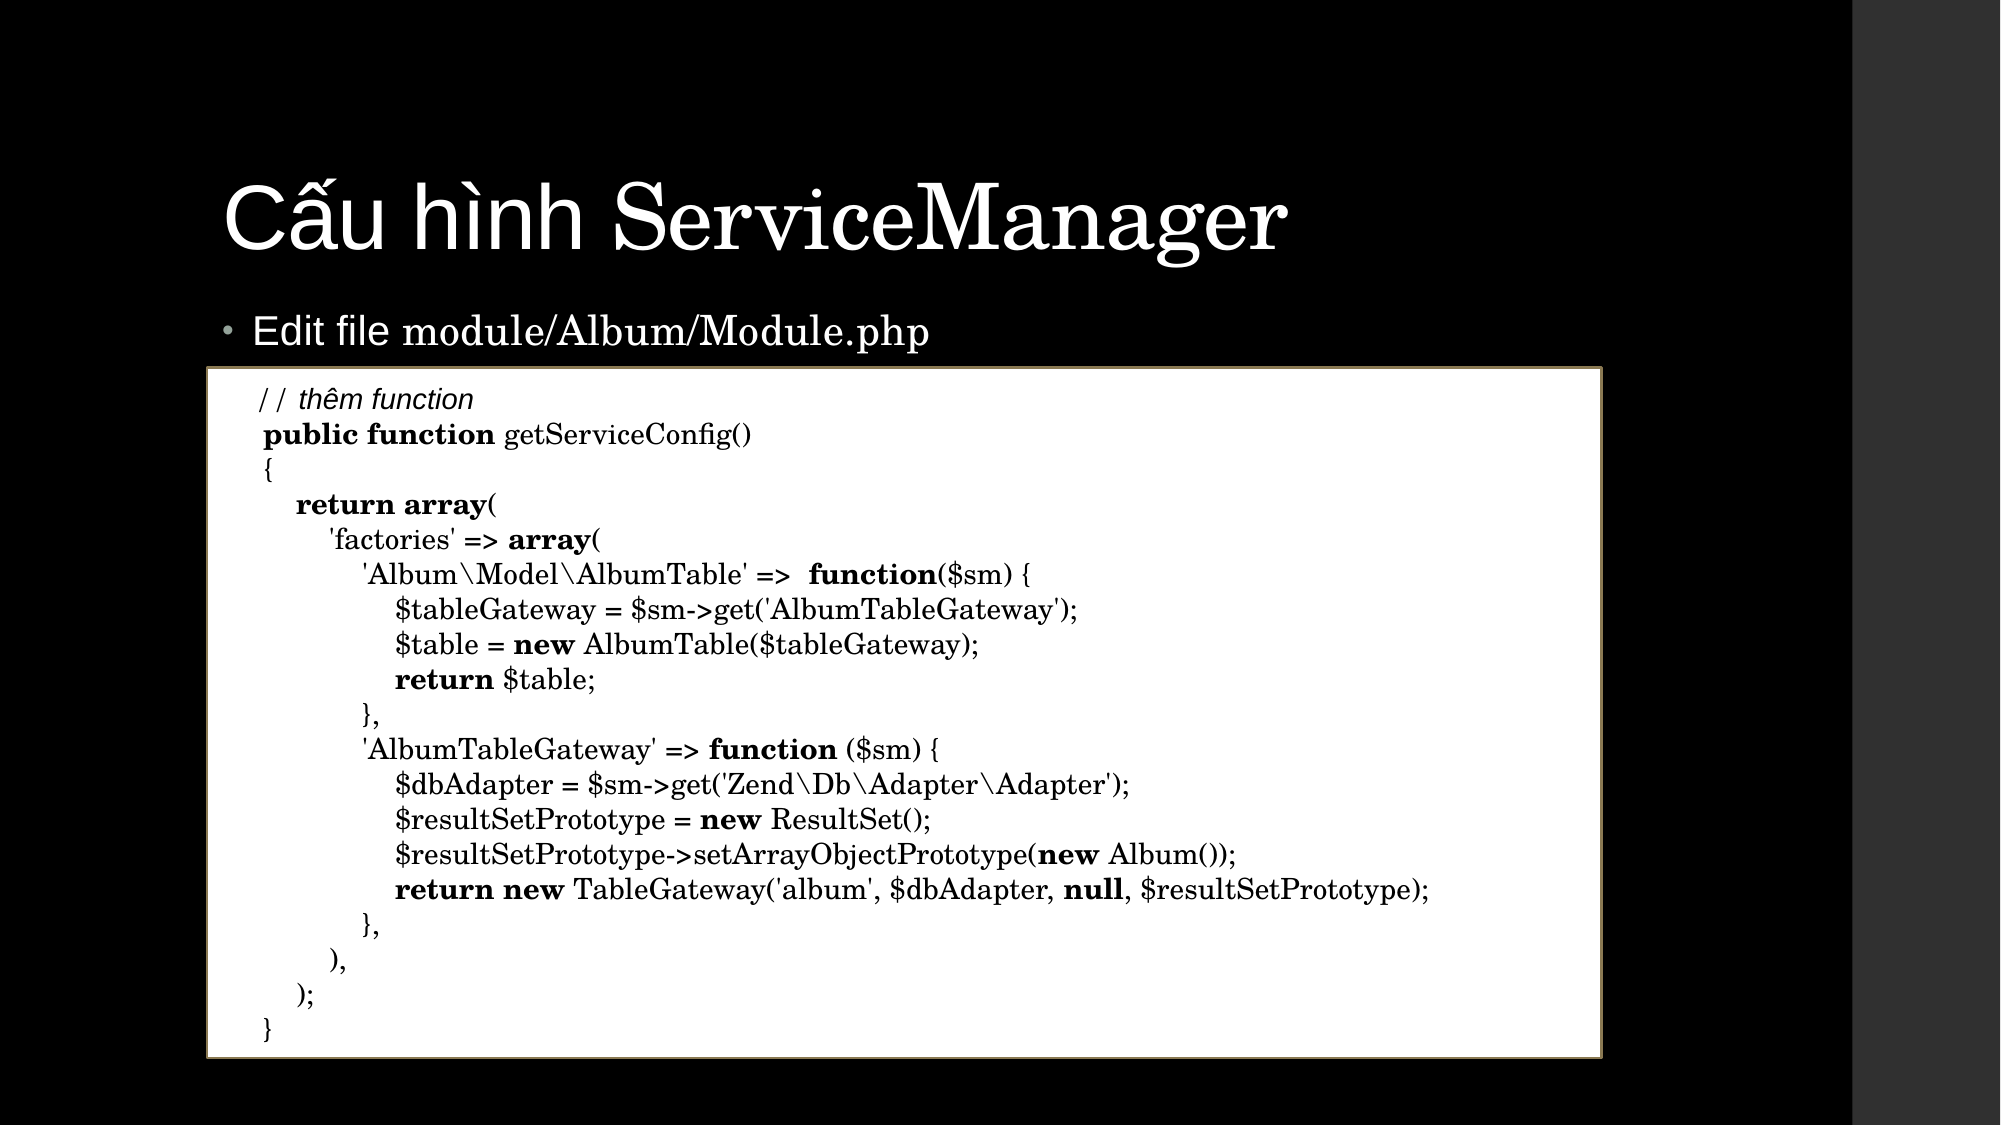

# Cấu hình ServiceManager
Edit file module/Album/Module.php

    // thêm function
     public function getServiceConfig()
     {
         return array(
             'factories' => array(
                 'Album\Model\AlbumTable' =>  function($sm) {
                     $tableGateway = $sm->get('AlbumTableGateway');
                     $table = new AlbumTable($tableGateway);
                     return $table;
                 },
                 'AlbumTableGateway' => function ($sm) {
                     $dbAdapter = $sm->get('Zend\Db\Adapter\Adapter');
                     $resultSetPrototype = new ResultSet();
                     $resultSetPrototype->setArrayObjectPrototype(new Album());
                     return new TableGateway('album', $dbAdapter, null, $resultSetPrototype);
                 },
             ),
         );
     }